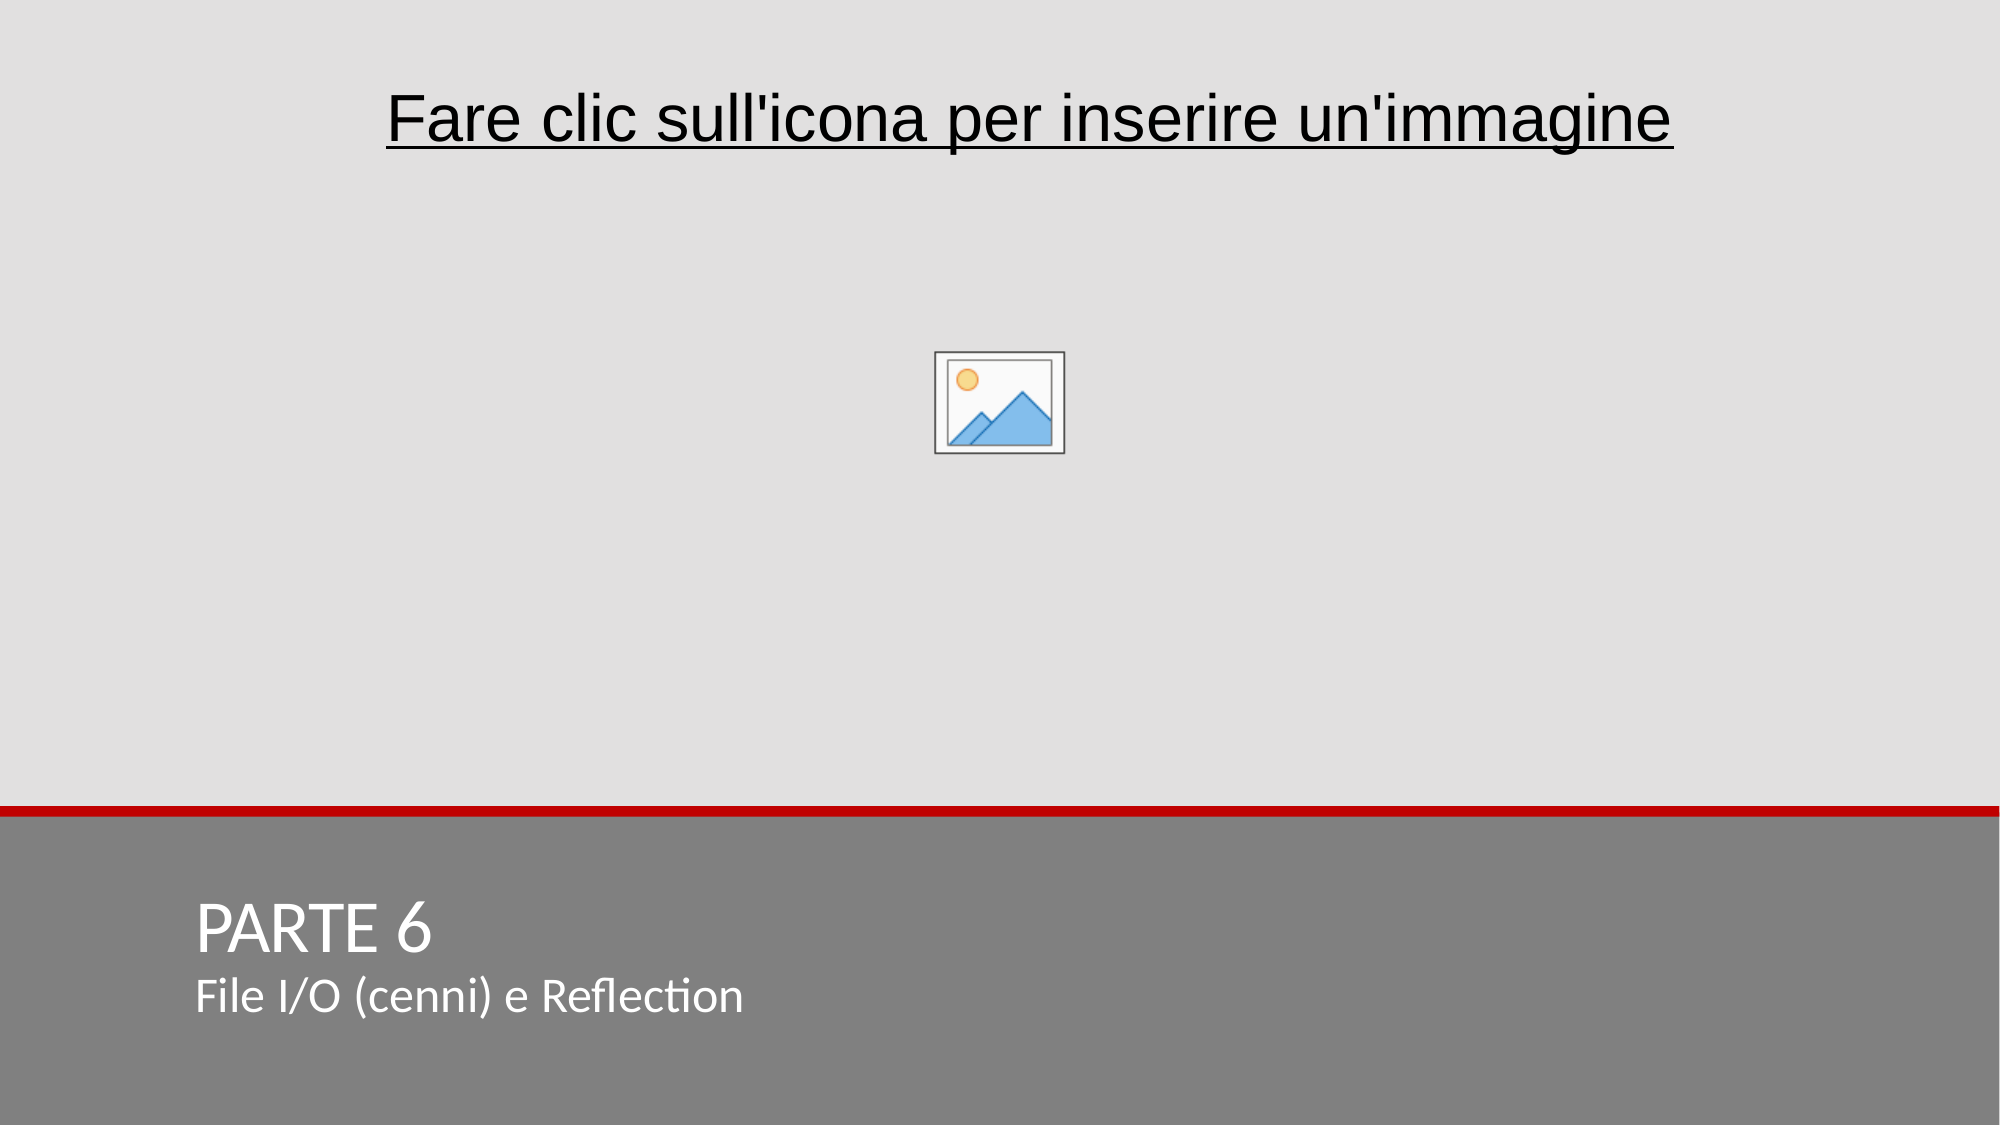

# PARTE 6
File I/O (cenni) e Reflection